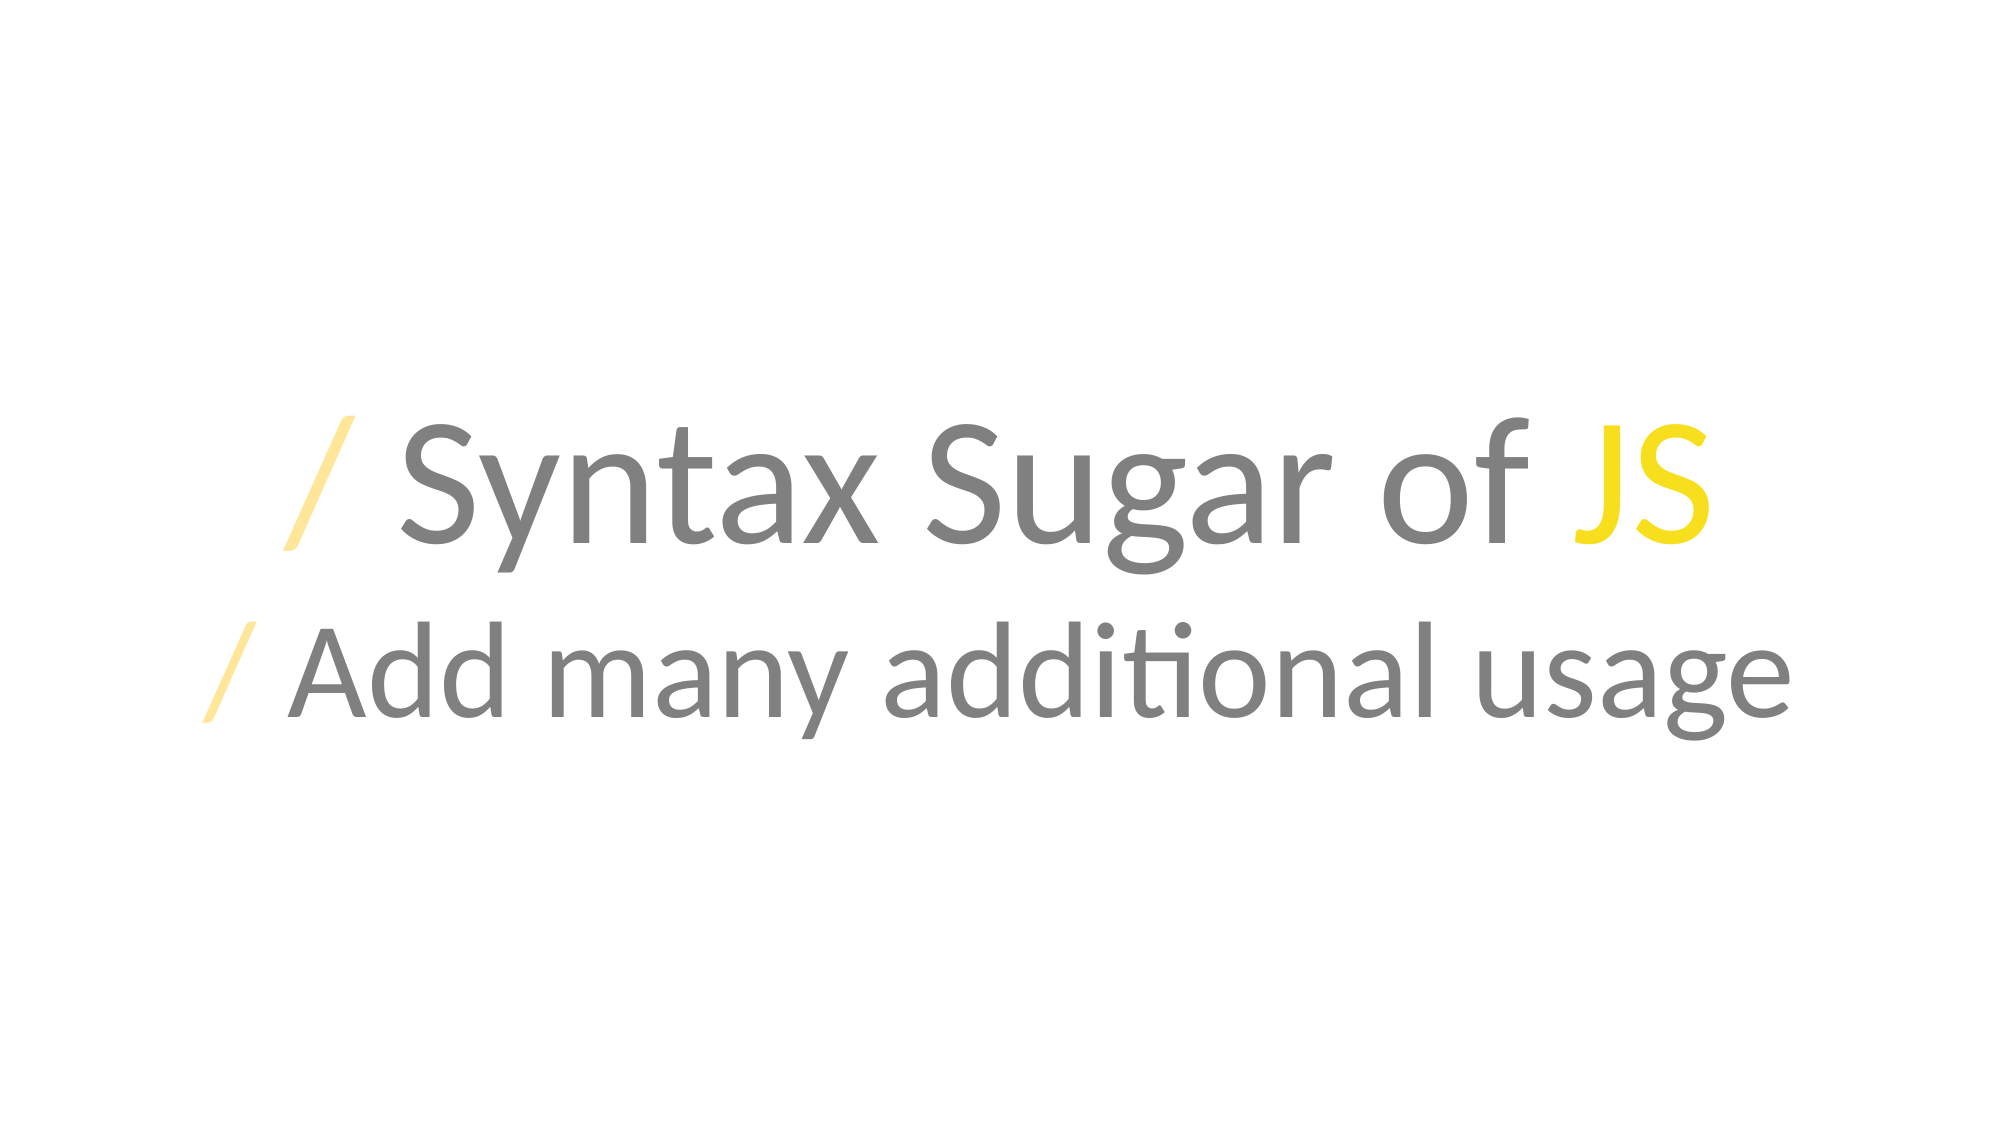

/ Syntax Sugar of JS
/ Add many additional usage